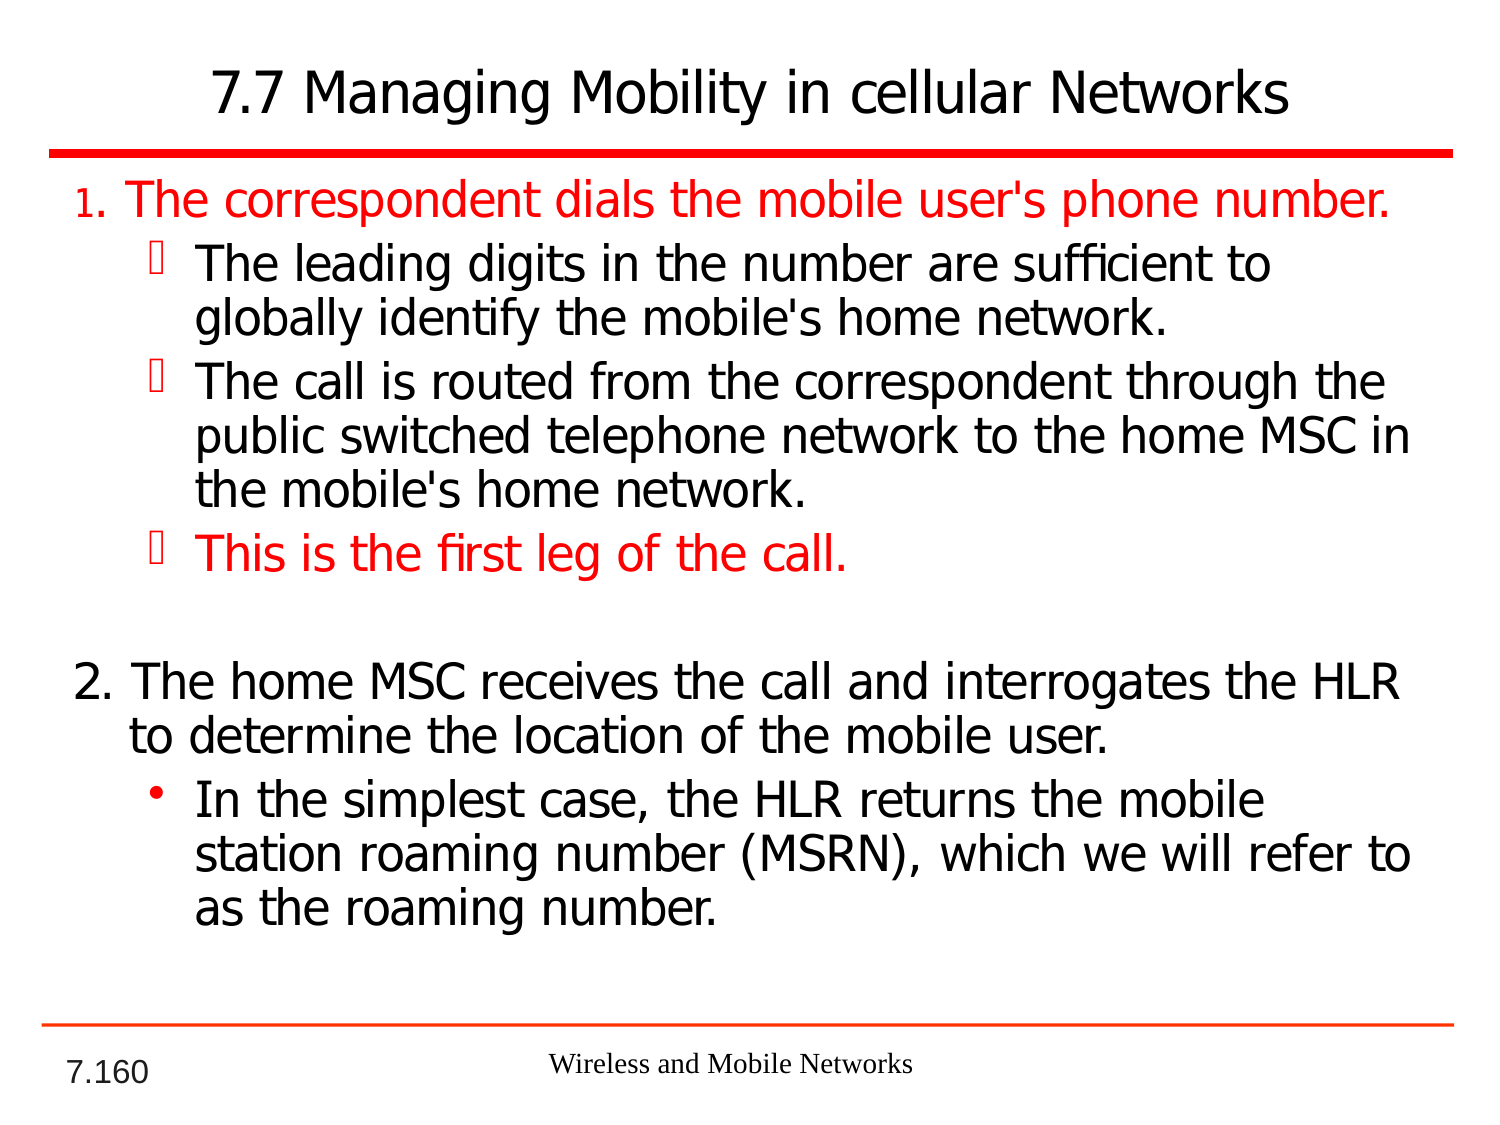

# 7.7 Managing Mobility in cellular Networks
1. The correspondent dials the mobile user's phone number.
The leading digits in the number are sufficient to globally identify the mobile's home network.
The call is routed from the correspondent through the public switched telephone network to the home MSC in the mobile's home network.
This is the first leg of the call.

2. The home MSC receives the call and interrogates the HLR to determine the location of the mobile user.
In the simplest case, the HLR returns the mobile station roaming number (MSRN), which we will refer to as the roaming number.